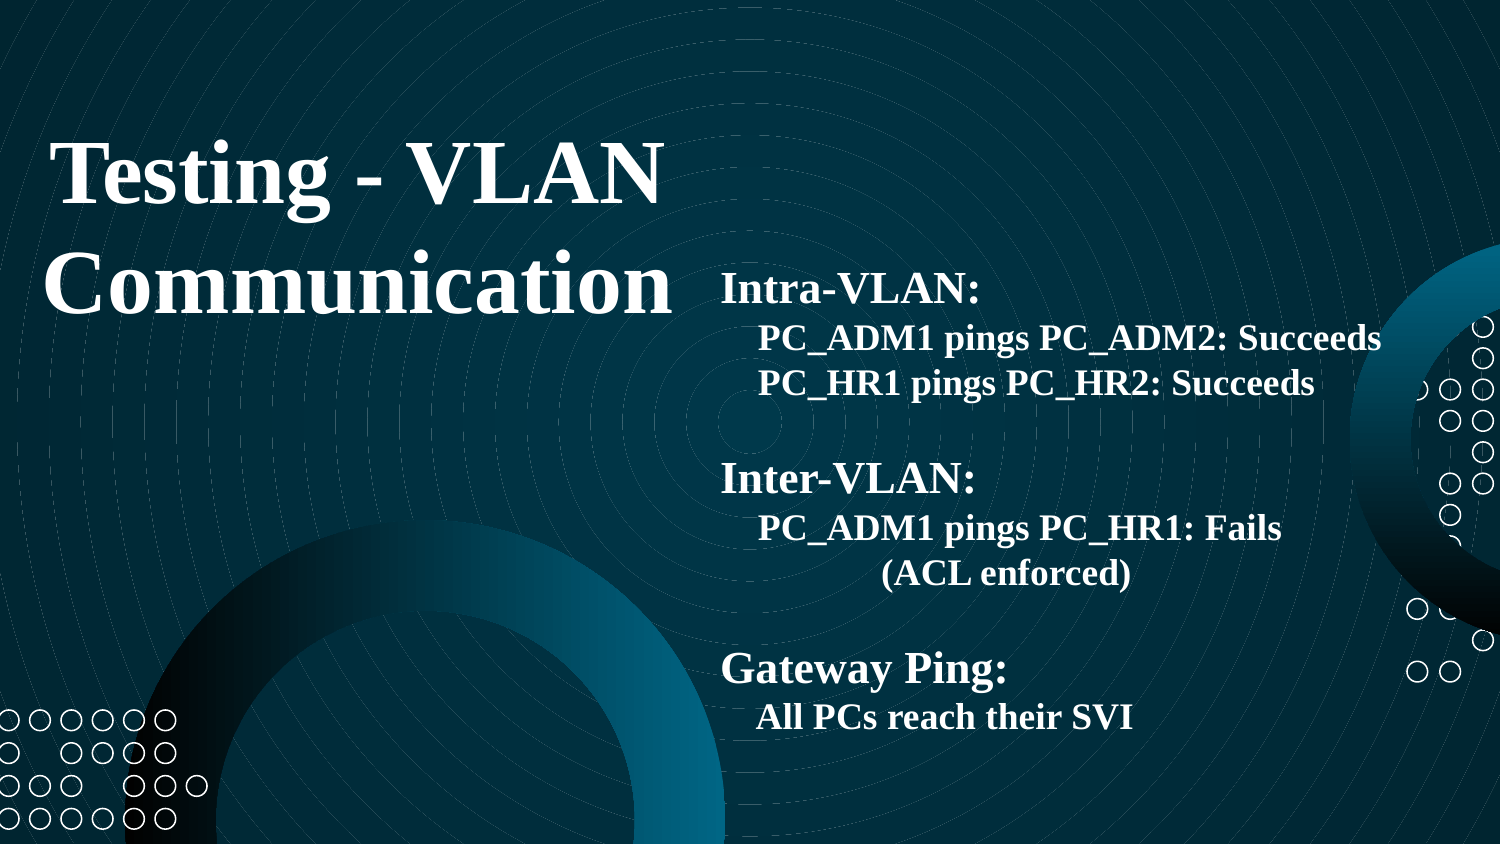

# Testing - VLAN Communication
Intra-VLAN:
    PC_ADM1 pings PC_ADM2: Succeeds
    PC_HR1 pings PC_HR2: Succeeds
Inter-VLAN:
    PC_ADM1 pings PC_HR1: Fails
                 (ACL enforced)
Gateway Ping:
    All PCs reach their SVI